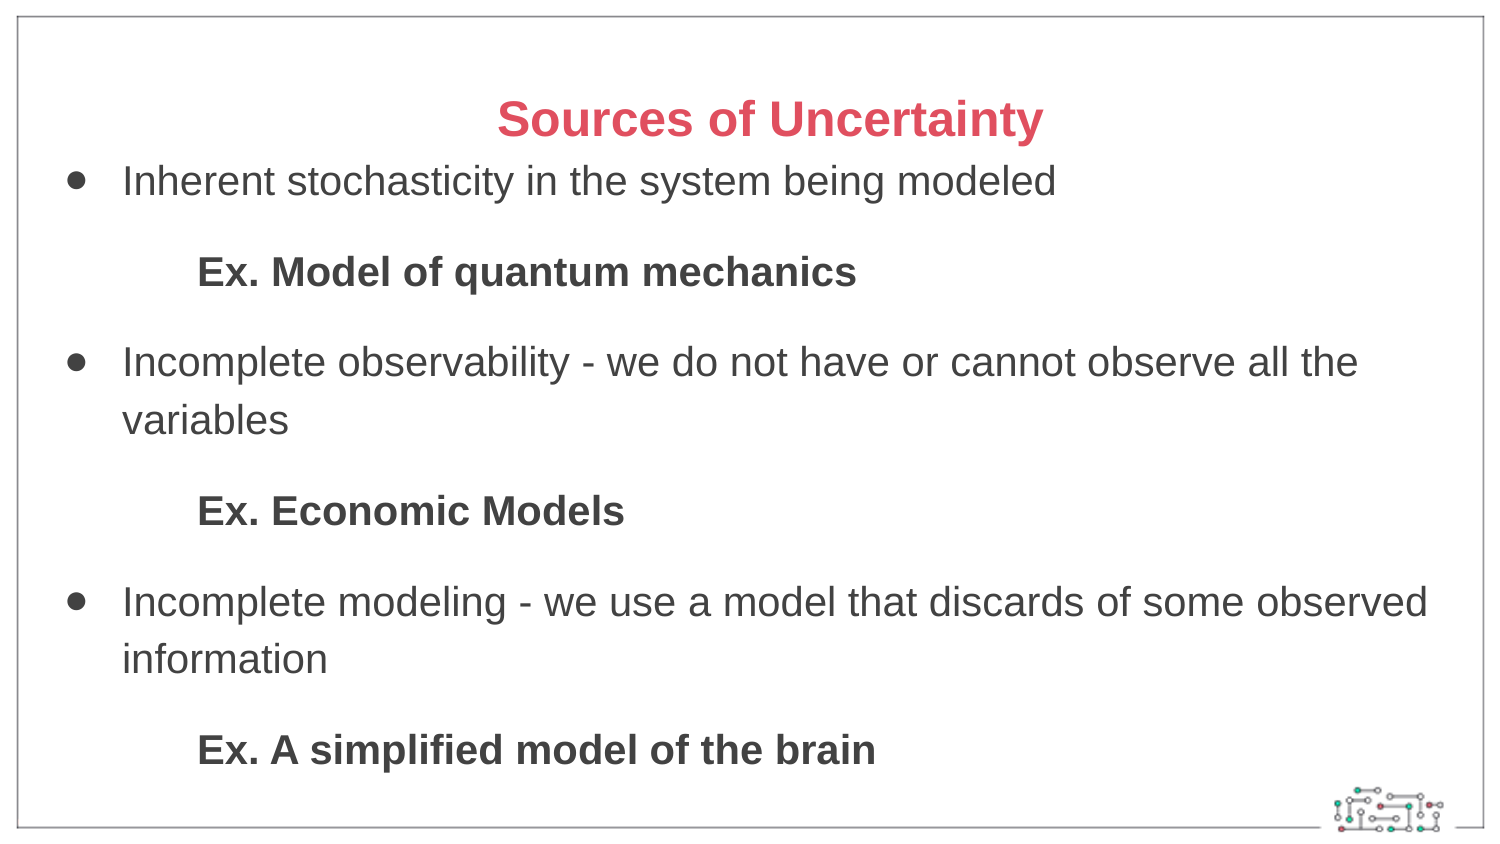

Sources of Uncertainty
Inherent stochasticity in the system being modeled
Ex. Model of quantum mechanics
Incomplete observability - we do not have or cannot observe all the variables
Ex. Economic Models
Incomplete modeling - we use a model that discards of some observed information
Ex. A simplified model of the brain